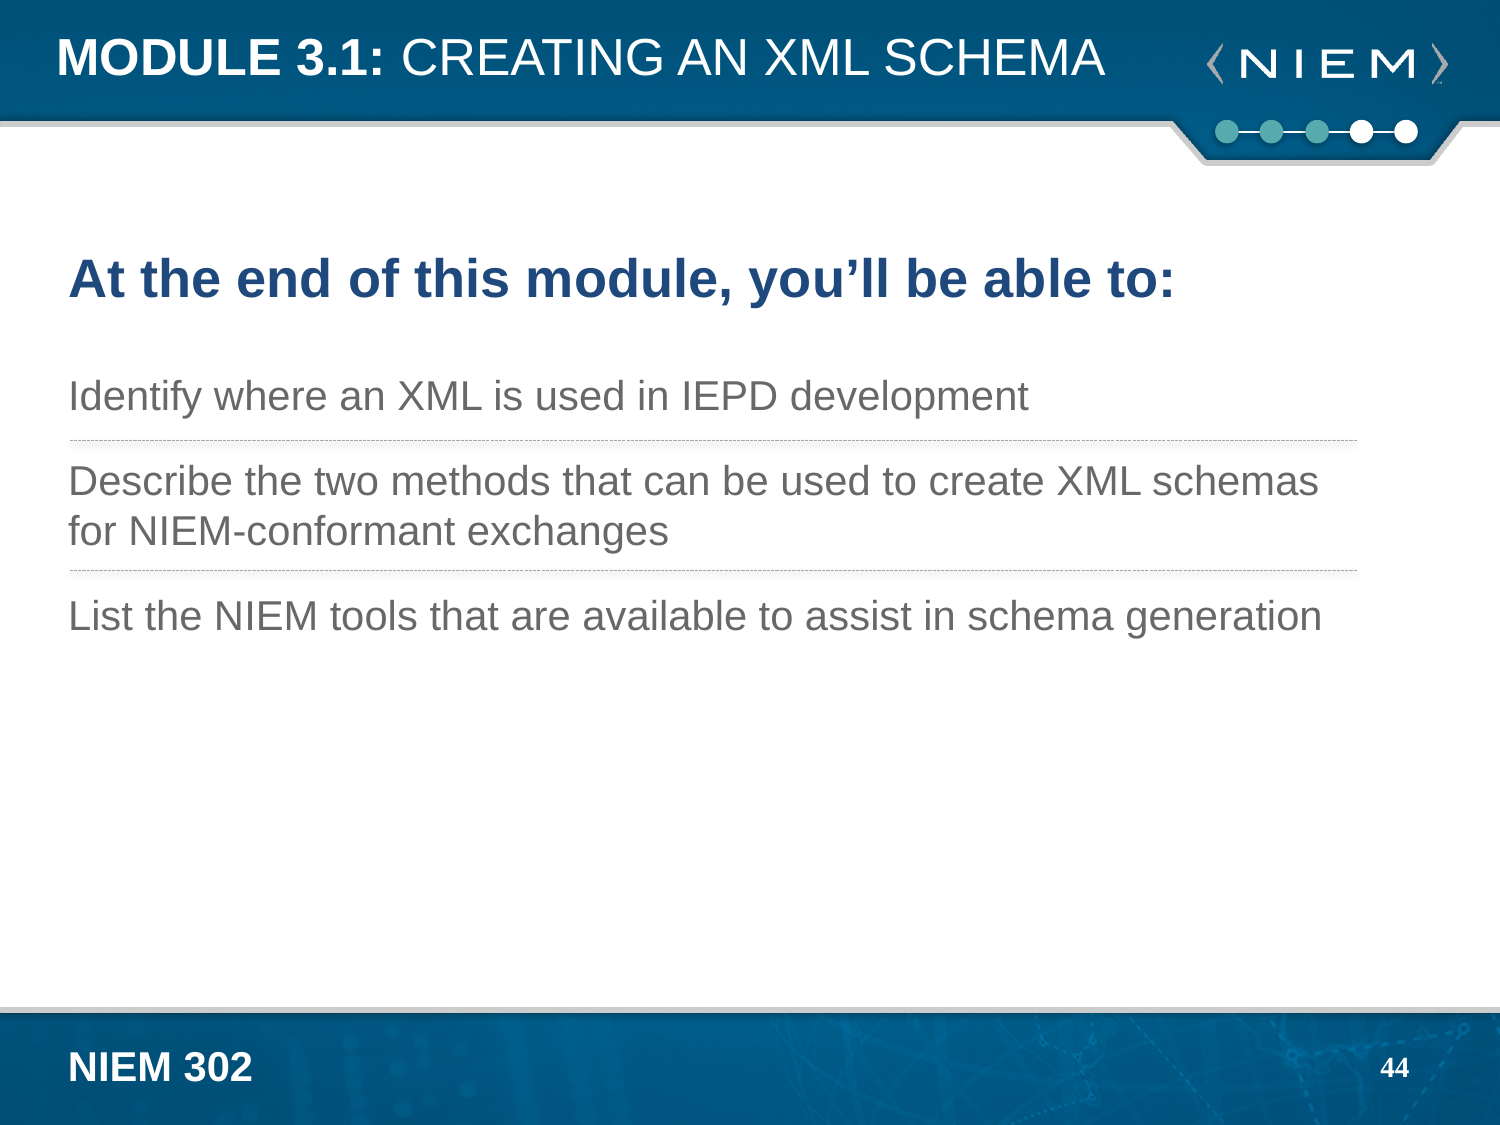

# Module 3.1: Creating an XML Schema

At the end of this module, you’ll be able to:
Identify where an XML is used in IEPD development
Describe the two methods that can be used to create XML schemas
for NIEM-conformant exchanges
List the NIEM tools that are available to assist in schema generation
44